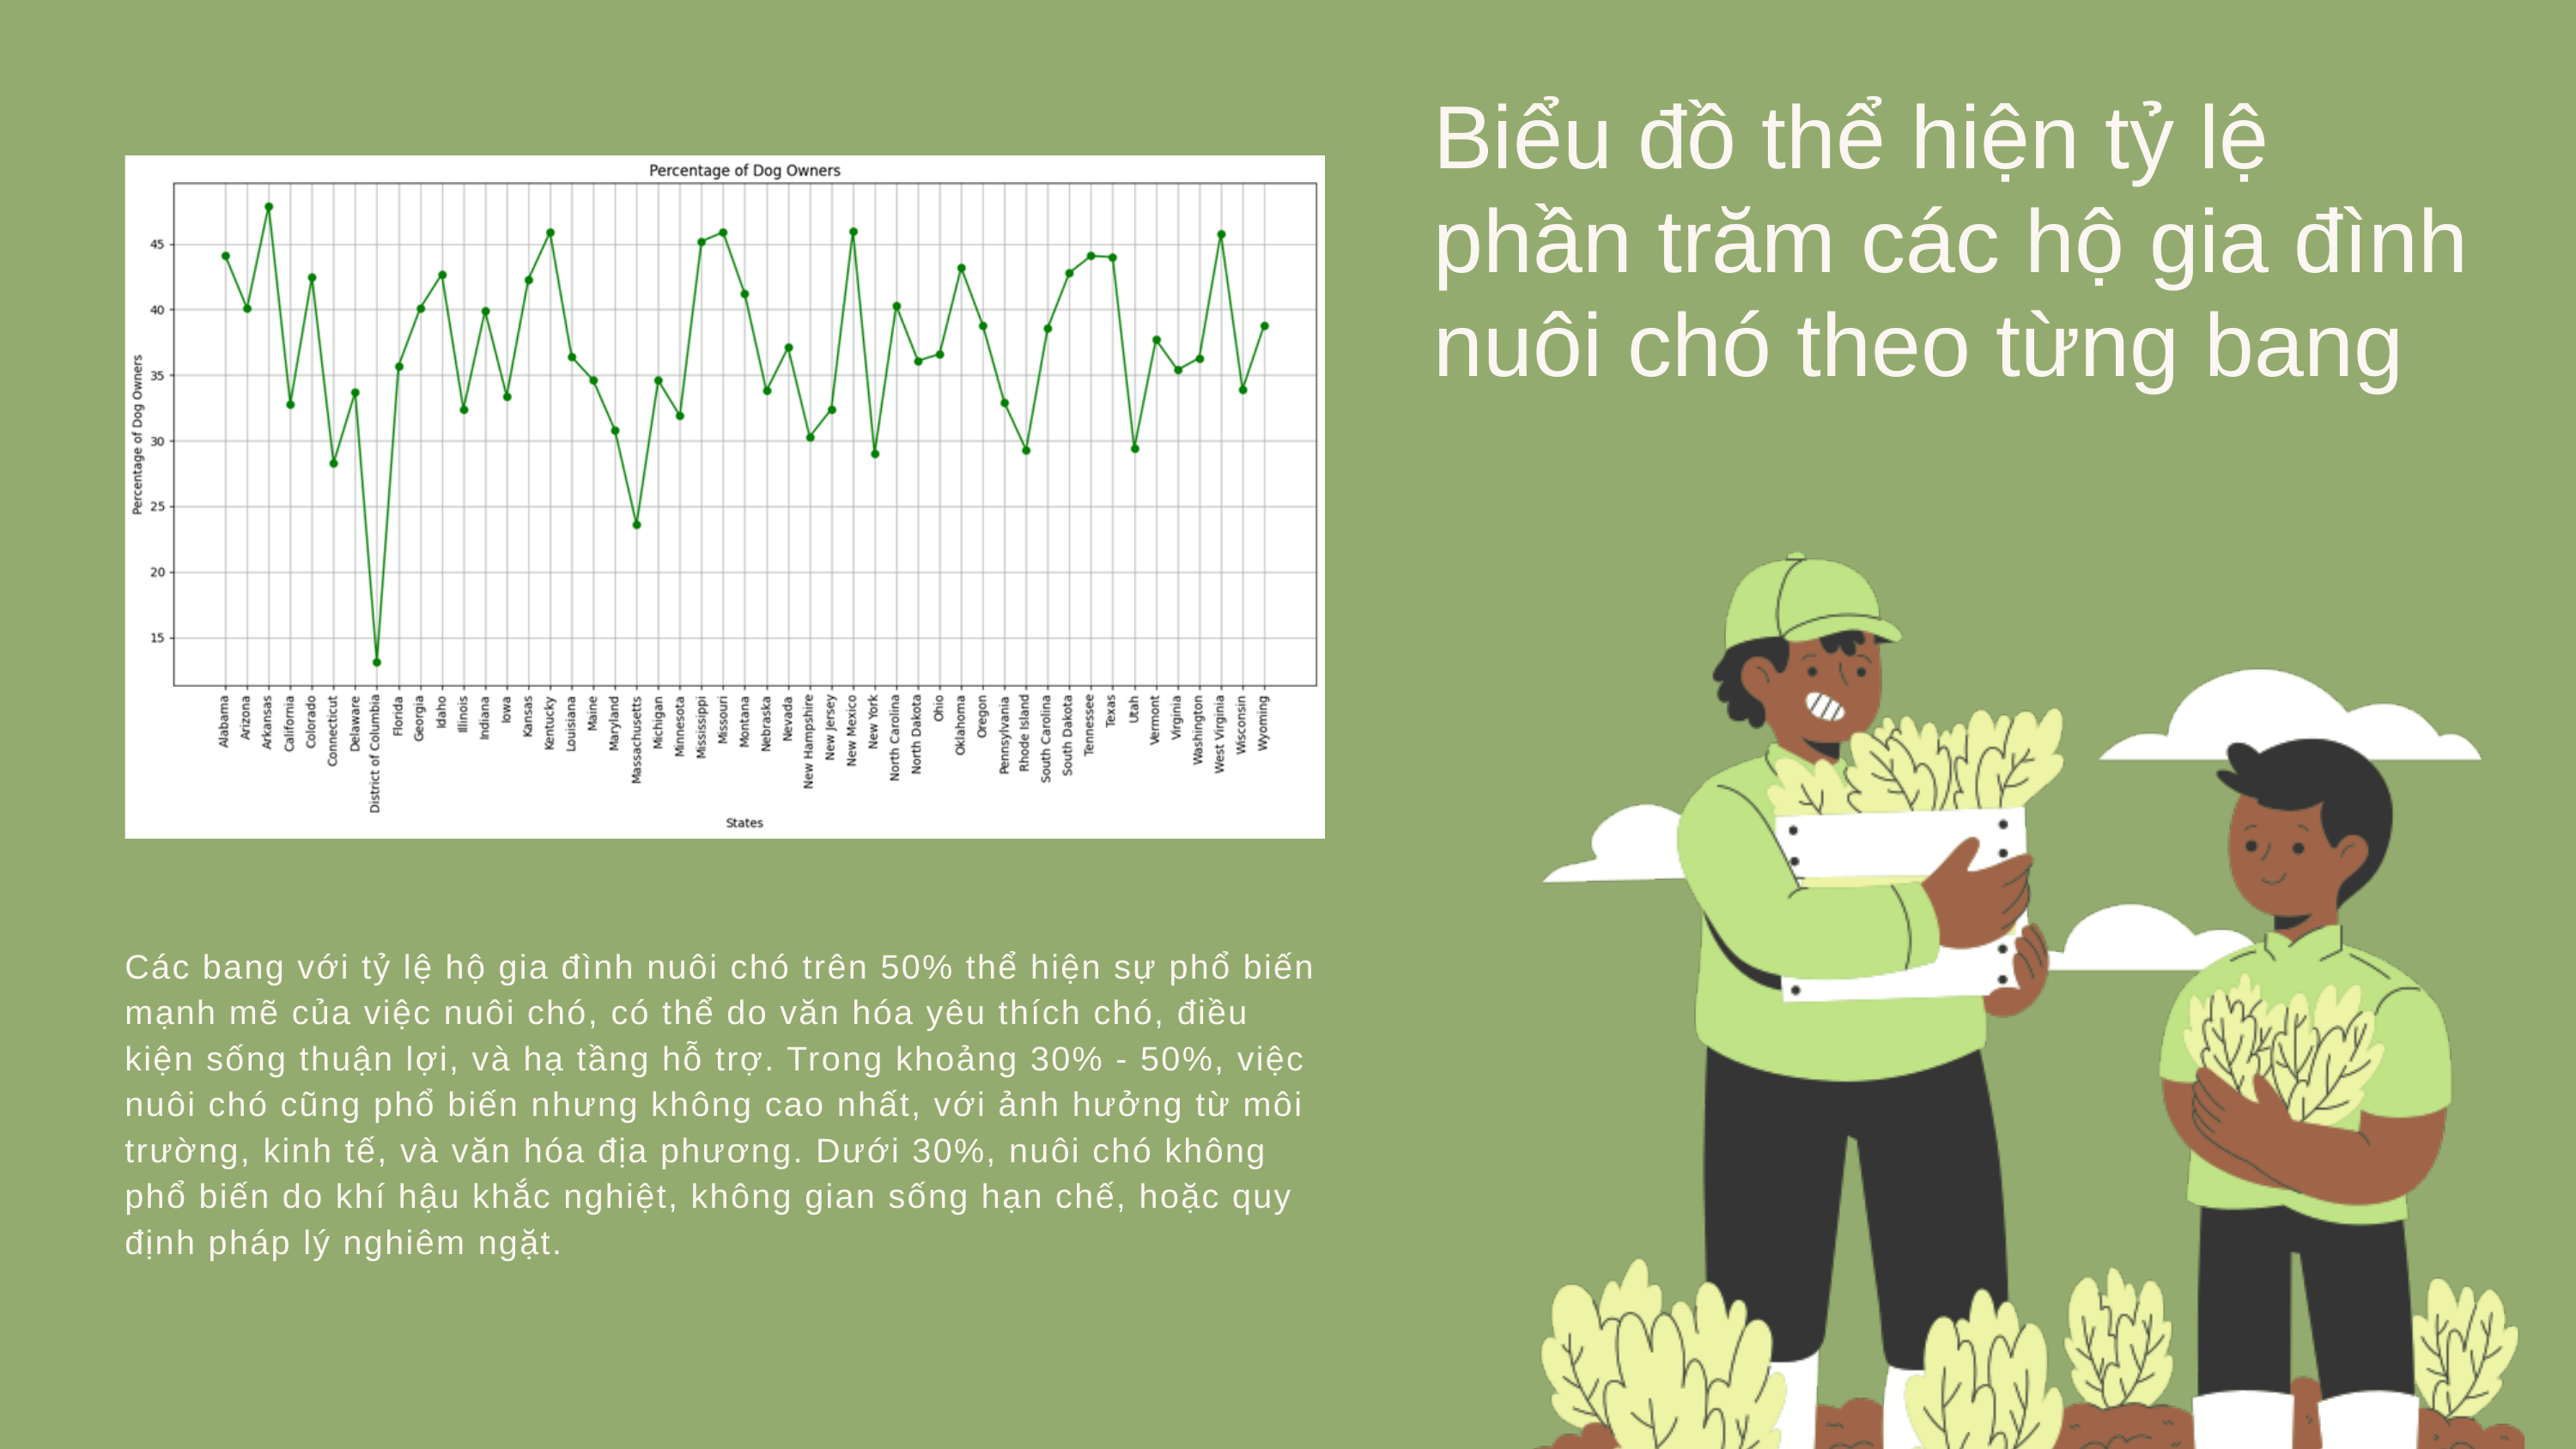

Biểu đồ thể hiện tỷ lệ phần trăm các hộ gia đình nuôi chó theo từng bang

Các bang với tỷ lệ hộ gia đình nuôi chó trên 50% thể hiện sự phổ biến mạnh mẽ của việc nuôi chó, có thể do văn hóa yêu thích chó, điều kiện sống thuận lợi, và hạ tầng hỗ trợ. Trong khoảng 30% - 50%, việc nuôi chó cũng phổ biến nhưng không cao nhất, với ảnh hưởng từ môi trường, kinh tế, và văn hóa địa phương. Dưới 30%, nuôi chó không phổ biến do khí hậu khắc nghiệt, không gian sống hạn chế, hoặc quy định pháp lý nghiêm ngặt.